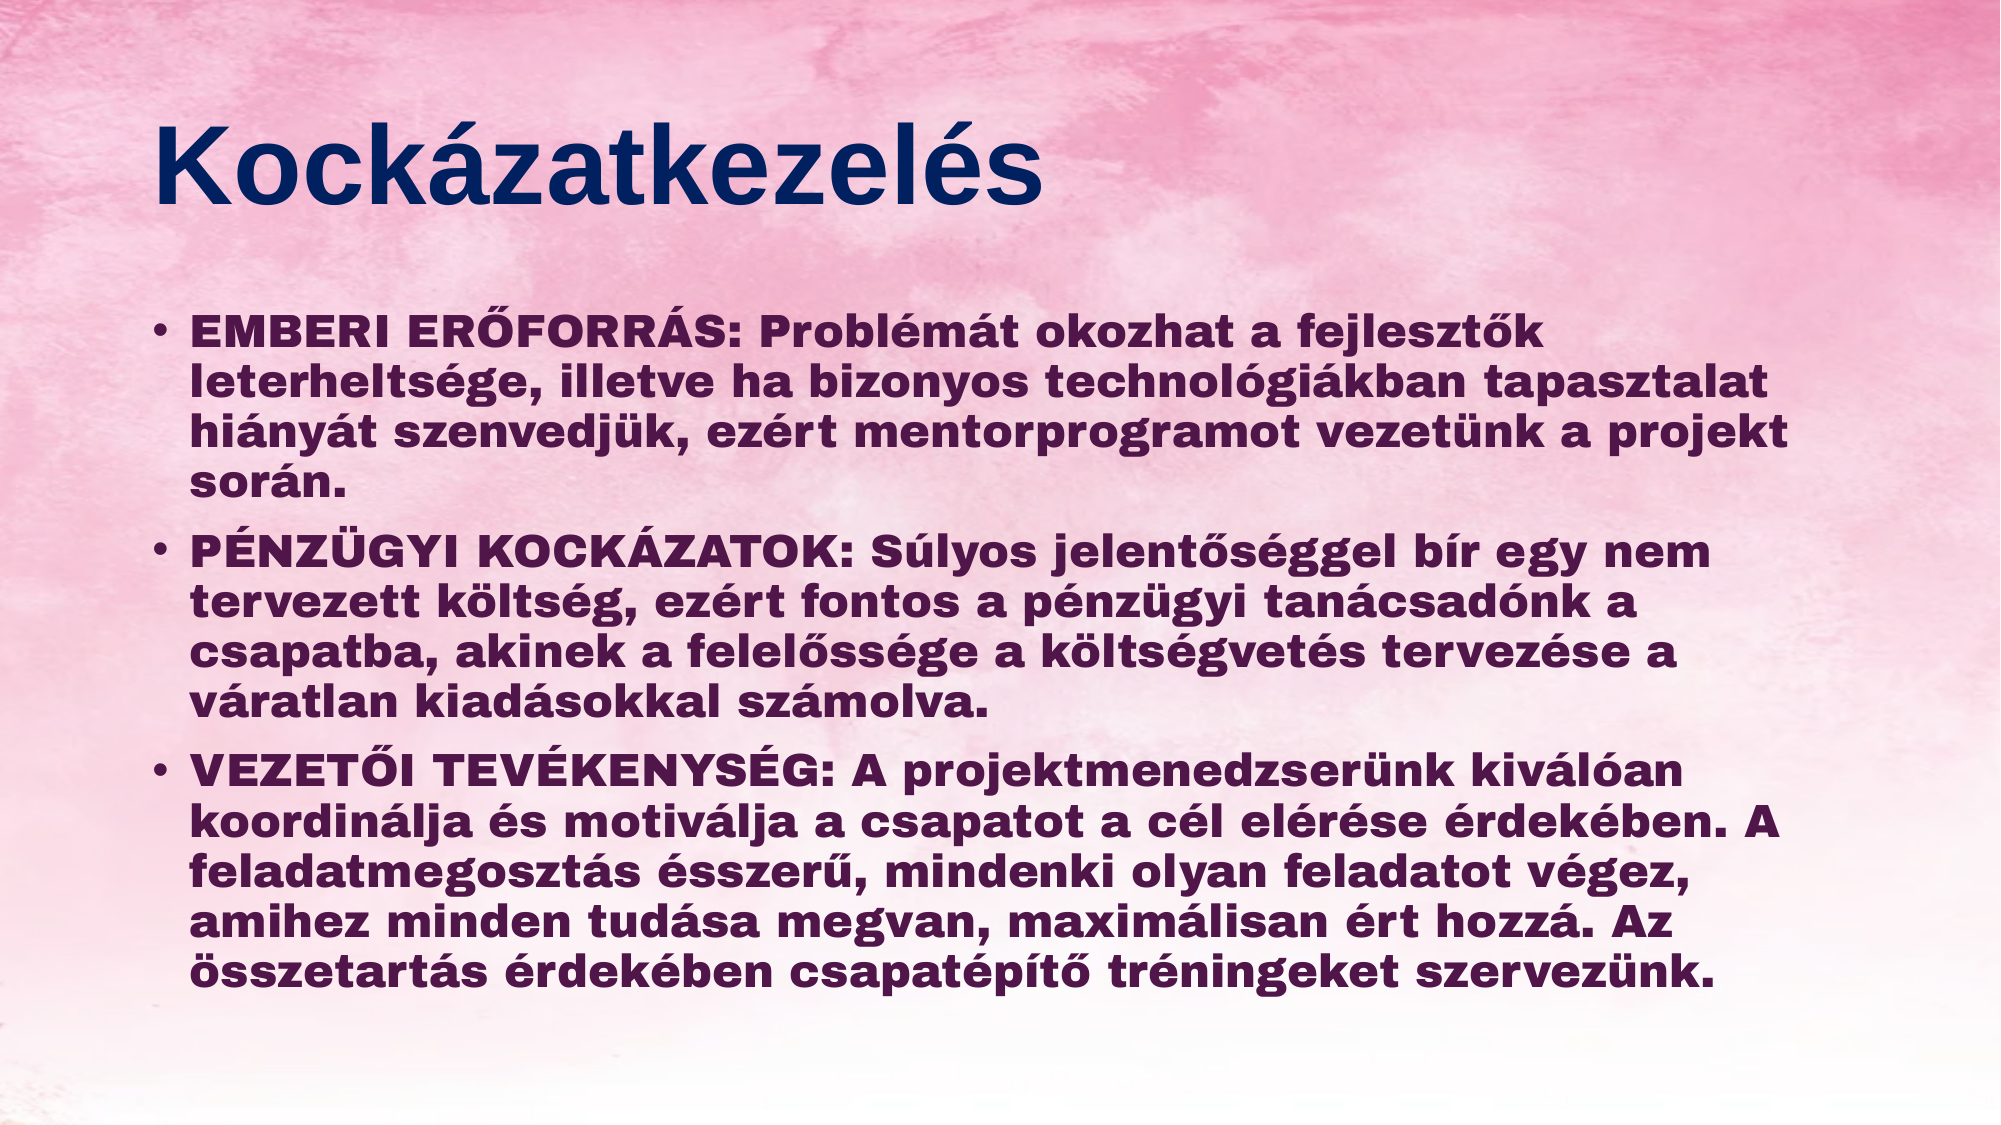

# Kockázatkezelés
Emberi Erőforrás: Problémát okozhat a fejlesztők leterheltsége, illetve ha bizonyos technológiákban tapasztalat hiányát szenvedjük, ezért mentorprogramot vezetünk a projekt során.
Pénzügyi kockázatok: Súlyos jelentőséggel bír egy nem tervezett költség, ezért fontos a pénzügyi tanácsadónk a csapatba, akinek a felelőssége a költségvetés tervezése a váratlan kiadásokkal számolva.
Vezetői tevékenység: A projektmenedzserünk kiválóan koordinálja és motiválja a csapatot a cél elérése érdekében. A feladatmegosztás ésszerű, mindenki olyan feladatot végez, amihez minden tudása megvan, maximálisan ért hozzá. Az összetartás érdekében csapatépítő tréningeket szervezünk.